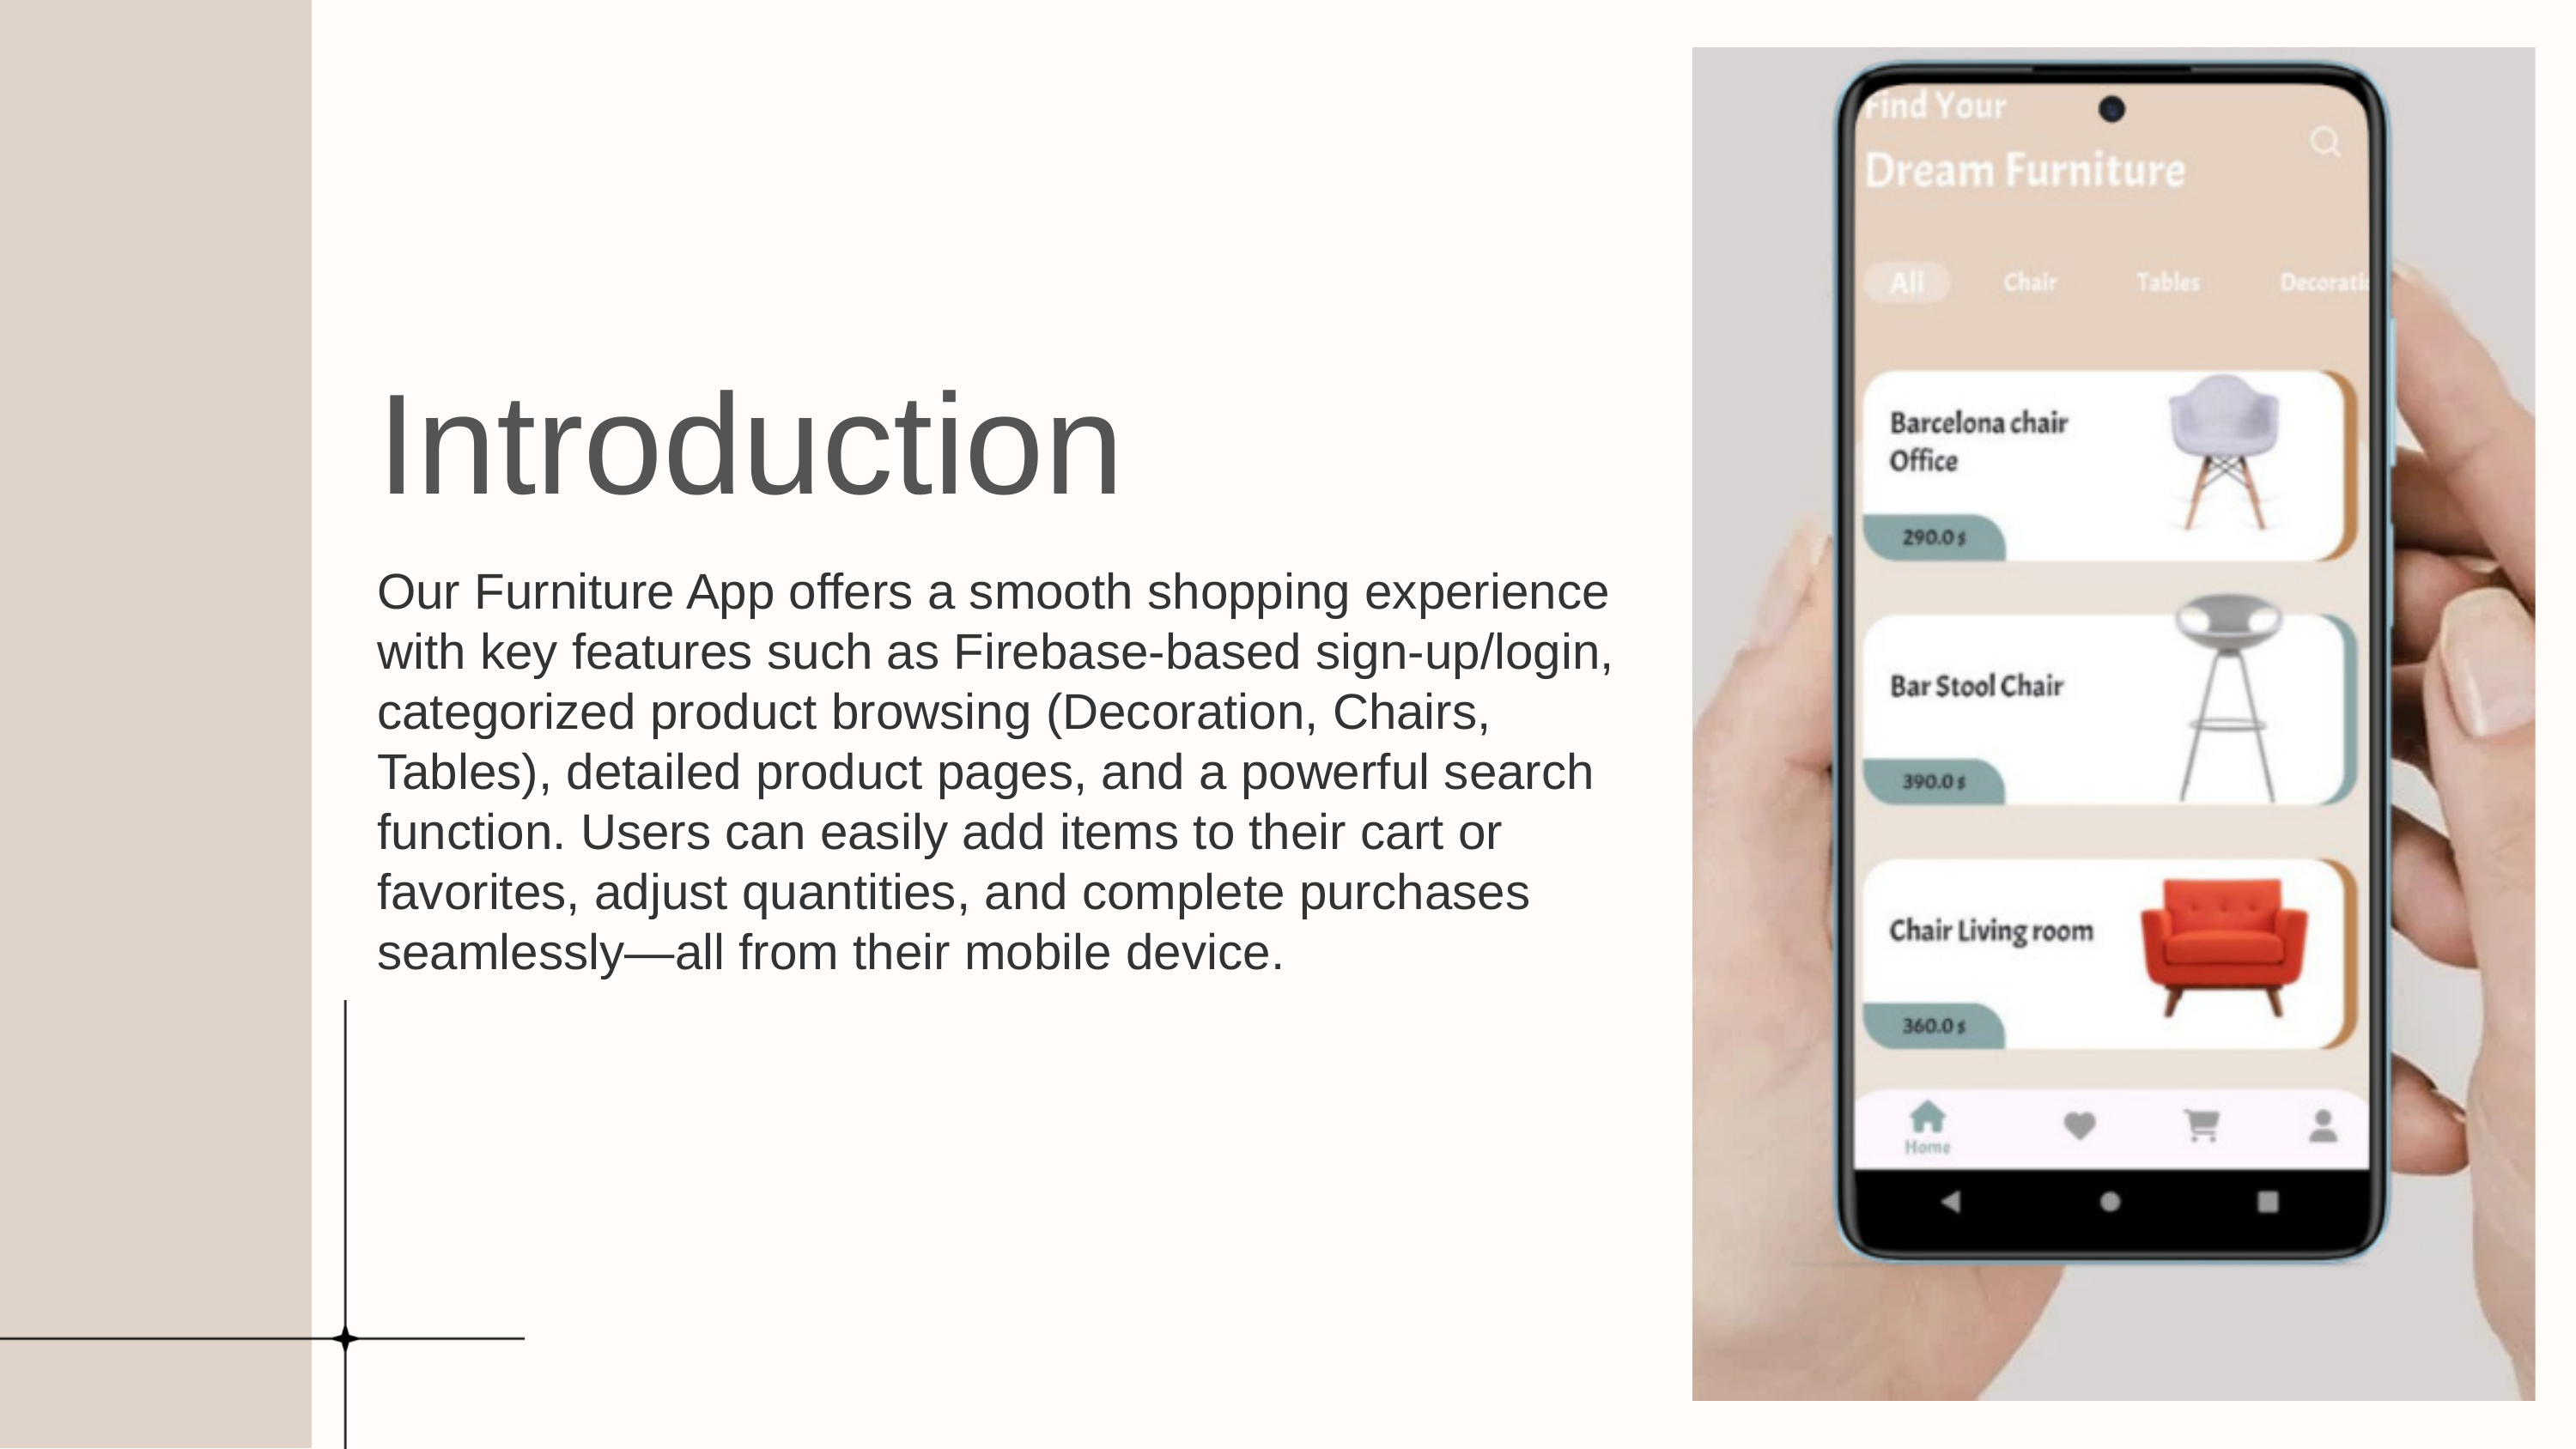

Introduction
Our Furniture App offers a smooth shopping experience with key features such as Firebase-based sign-up/login, categorized product browsing (Decoration, Chairs, Tables), detailed product pages, and a powerful search function. Users can easily add items to their cart or favorites, adjust quantities, and complete purchases seamlessly—all from their mobile device.